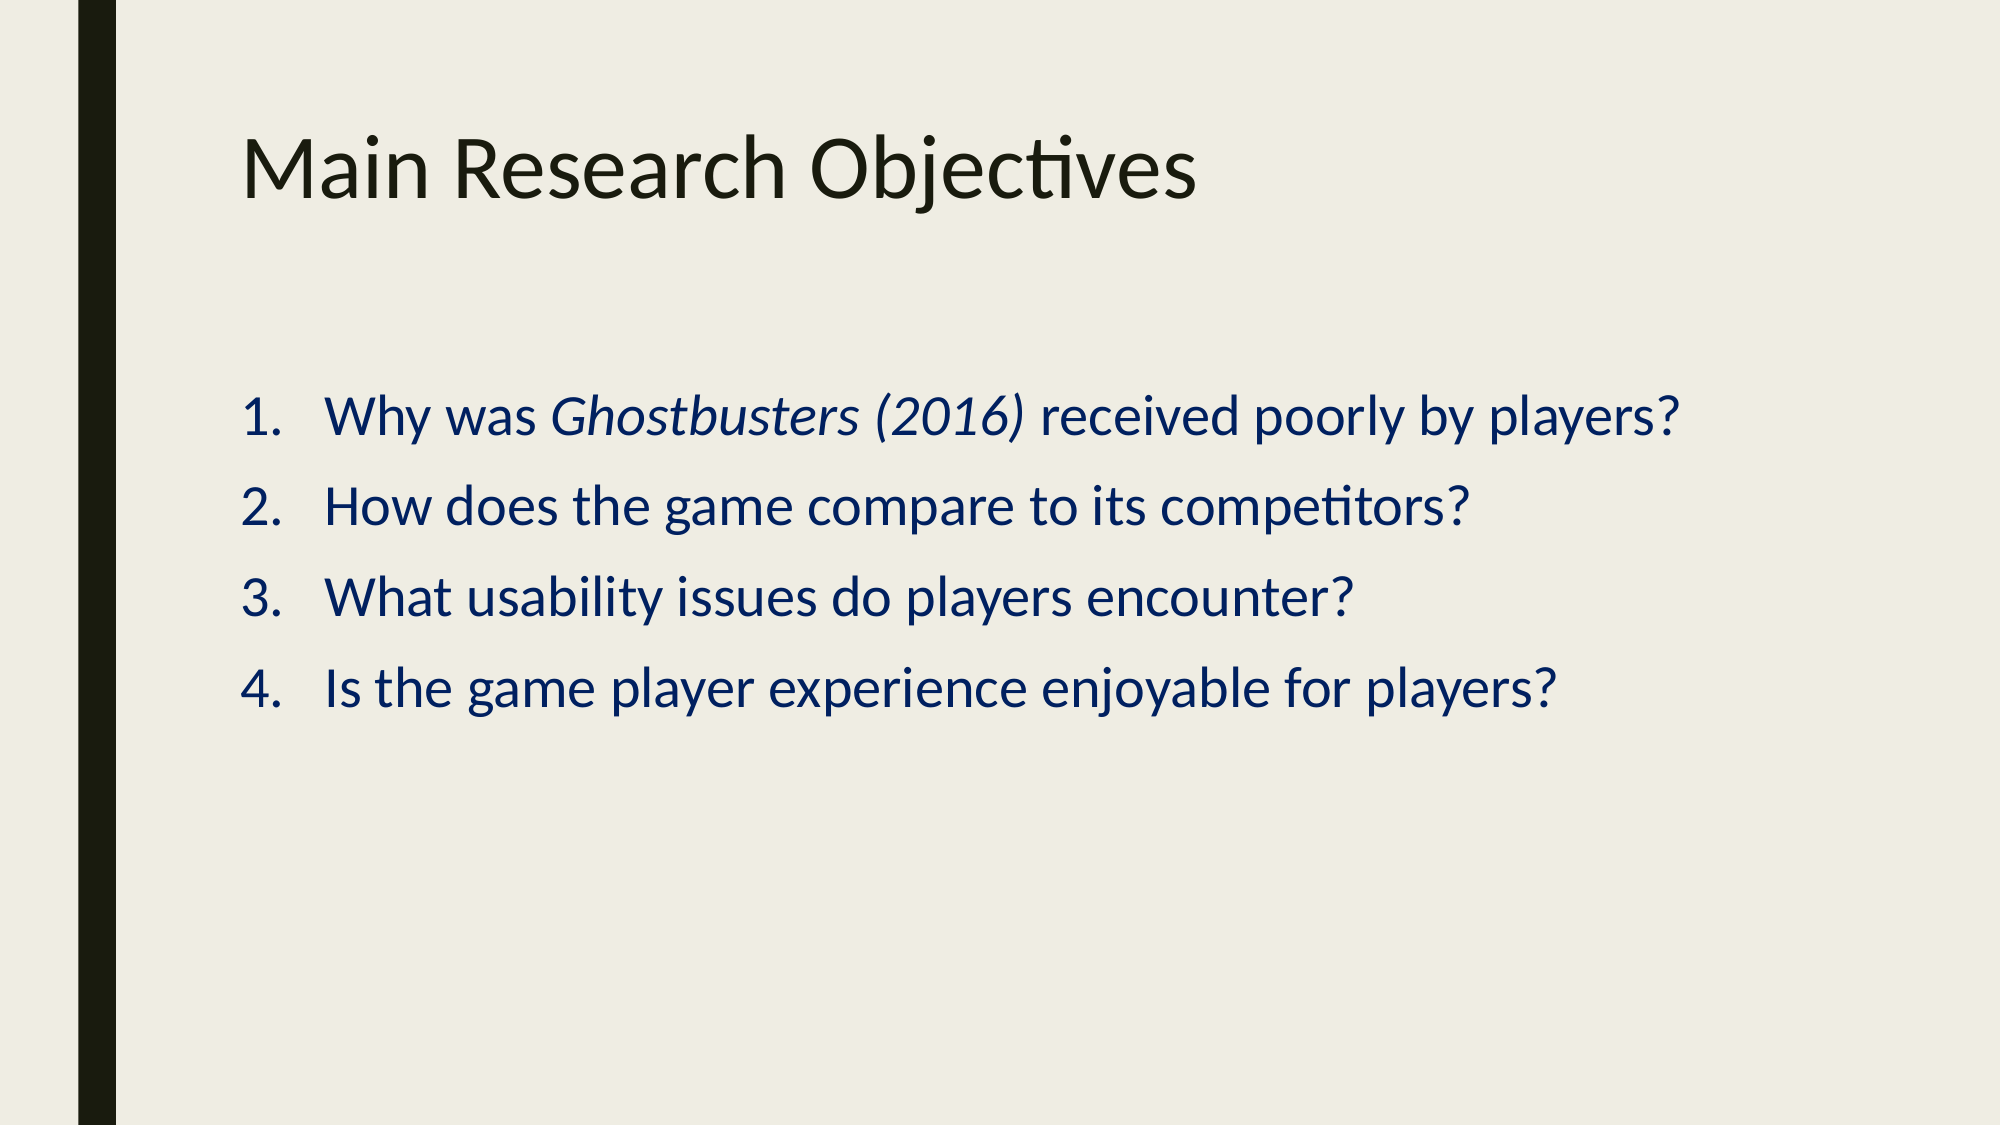

# Main Research Objectives
Why was Ghostbusters (2016) received poorly by players?
How does the game compare to its competitors?
What usability issues do players encounter?
Is the game player experience enjoyable for players?